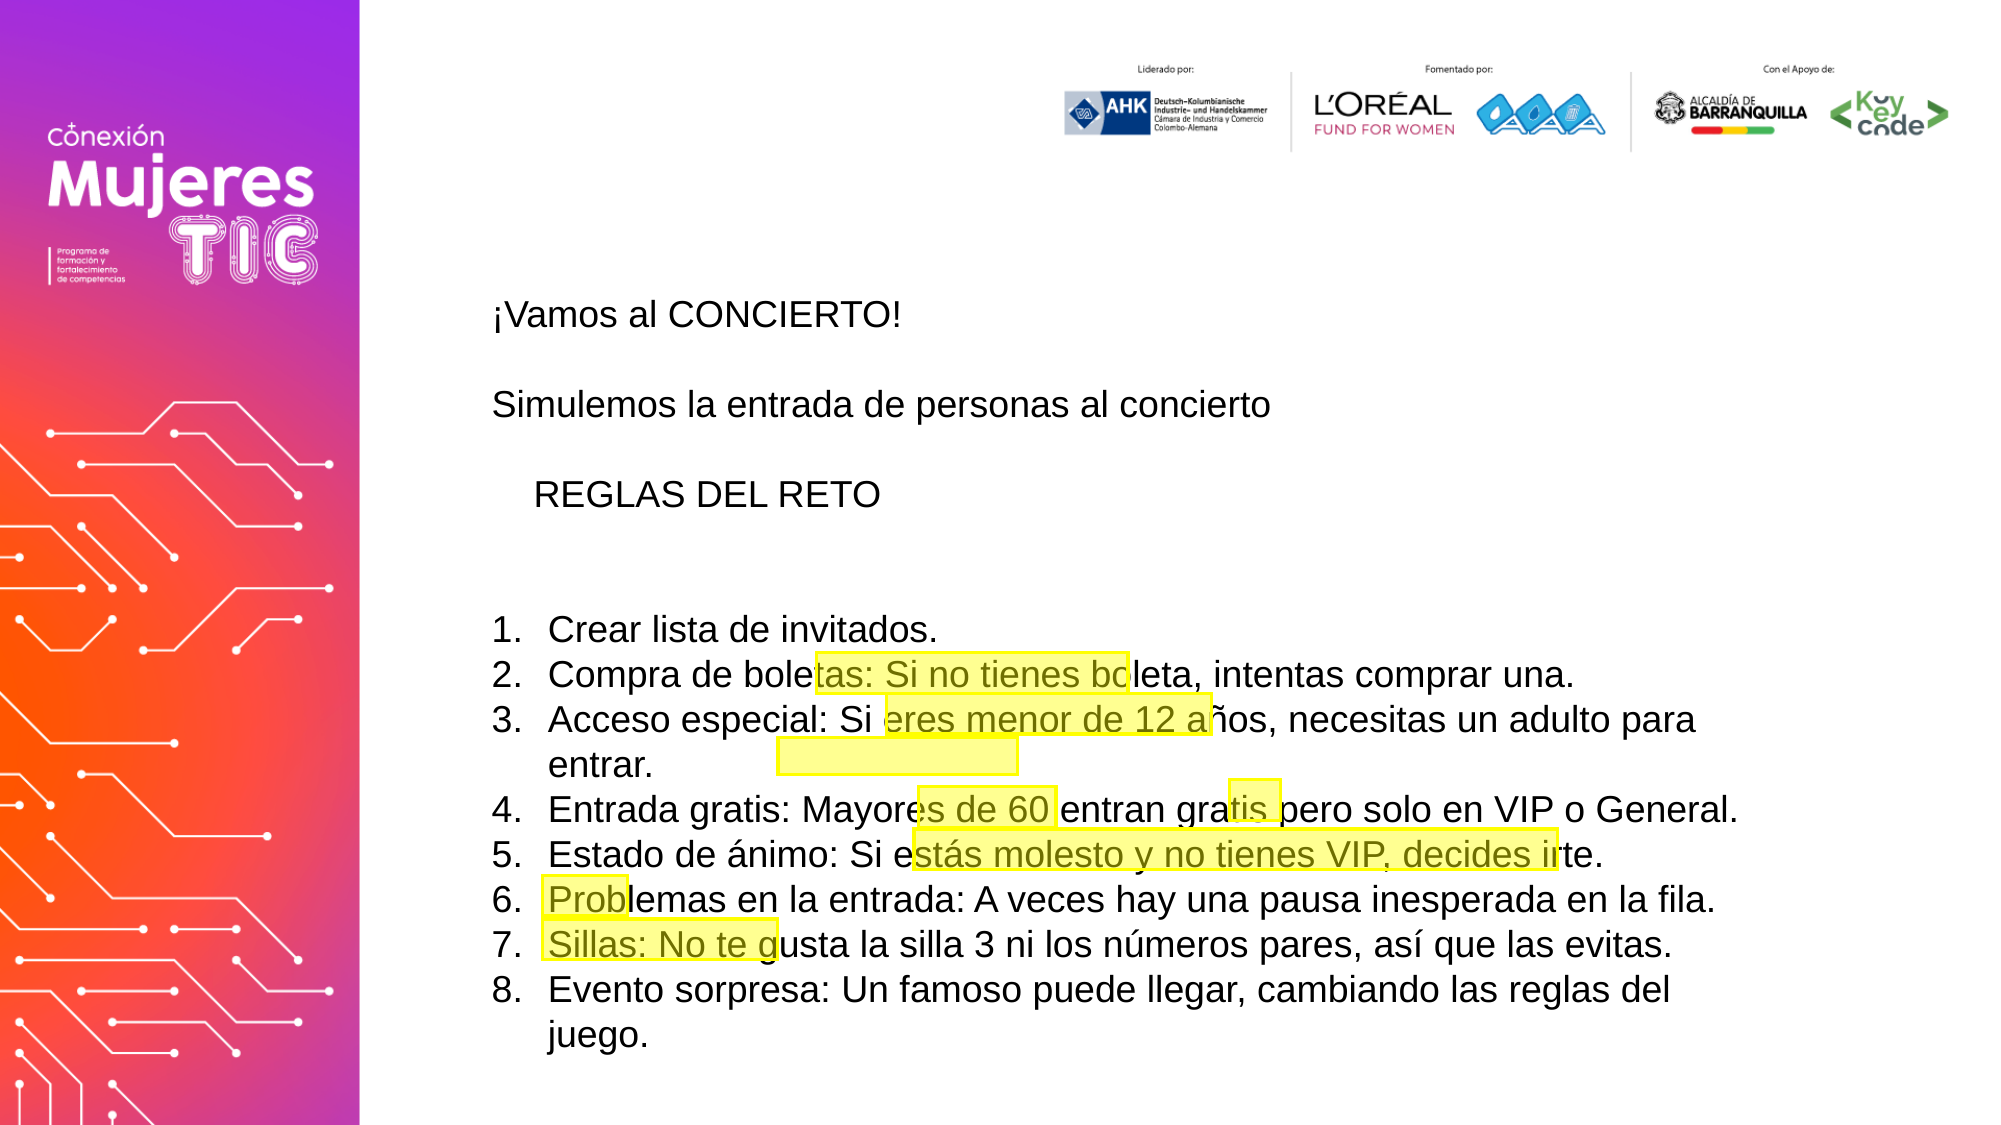

¡Vamos al CONCIERTO!

Simulemos la entrada de personas al concierto
    REGLAS DEL RETO

Crear lista de invitados.
Compra de boletas: Si no tienes boleta, intentas comprar una.
Acceso especial: Si eres menor de 12 años, necesitas un adulto para entrar.
Entrada gratis: Mayores de 60 entran gratis pero solo en VIP o General.
Estado de ánimo: Si estás molesto y no tienes VIP, decides irte.
Problemas en la entrada: A veces hay una pausa inesperada en la fila.
Sillas: No te gusta la silla 3 ni los números pares, así que las evitas.
Evento sorpresa: Un famoso puede llegar, cambiando las reglas del juego.